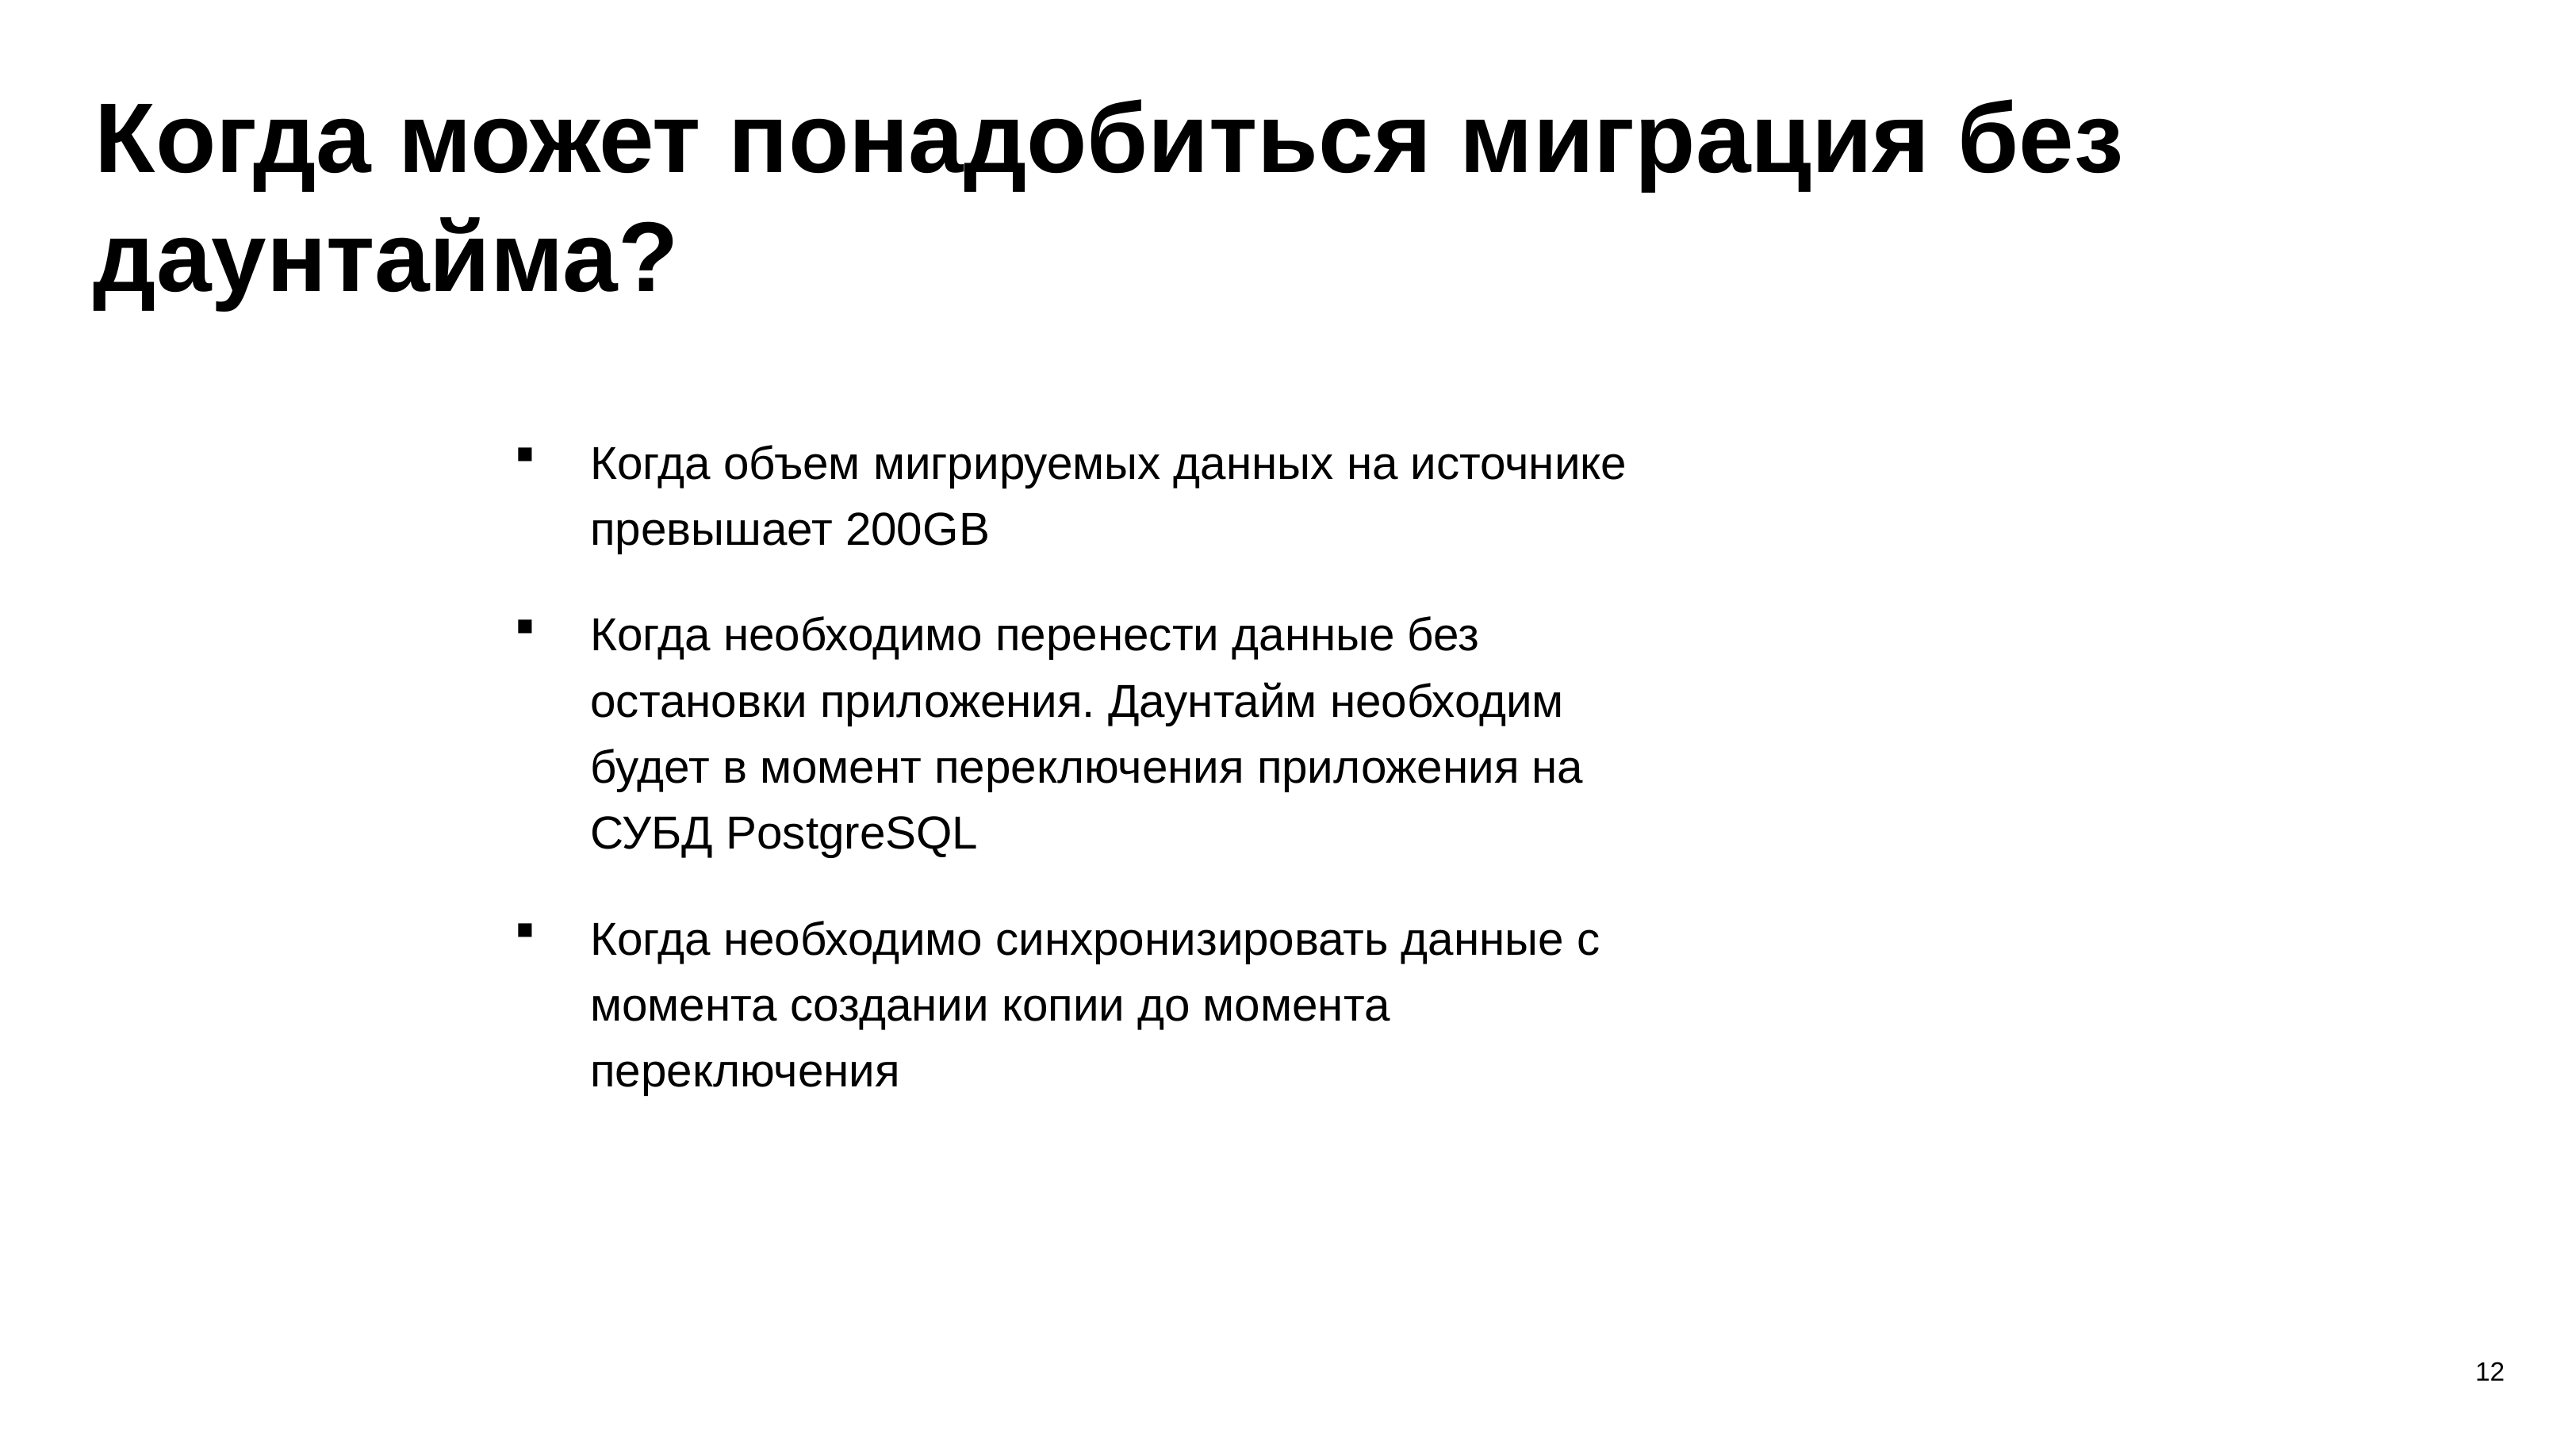

Когда может понадобиться миграция без даунтайма?
Когда объем мигрируемых данных на источнике  превышает 200GB
Когда необходимо перенести данные без остановки приложения. Даунтайм необходим будет в момент переключения приложения на СУБД PostgreSQL
Когда необходимо синхронизировать данные с момента создании копии до момента переключения
12